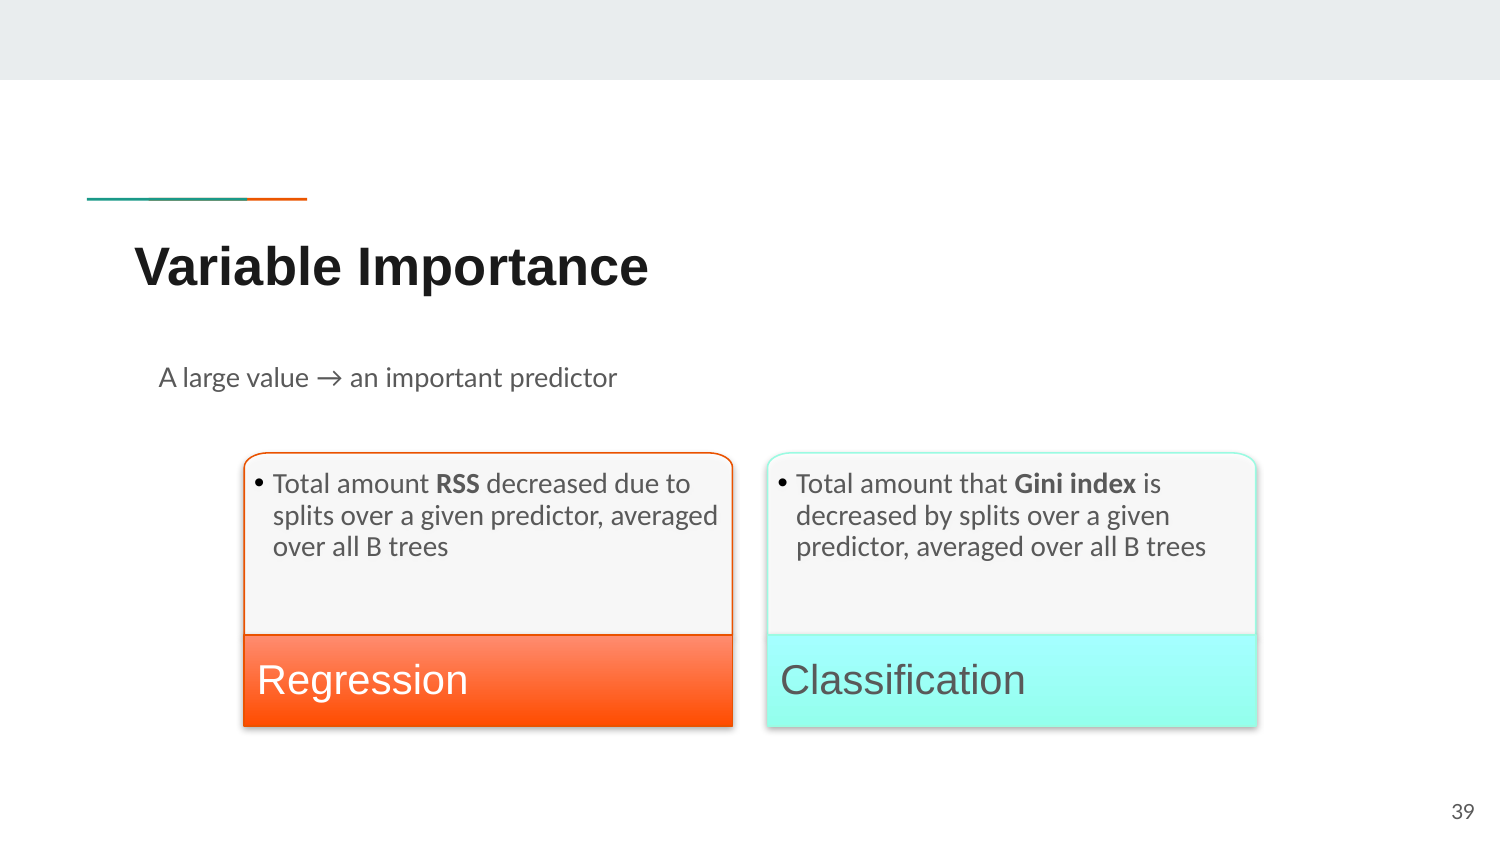

# Variable Importance
A large value → an important predictor
Total amount RSS decreased due to splits over a given predictor, averaged over all B trees
Total amount that Gini index is decreased by splits over a given predictor, averaged over all B trees
Regression
Classification
39